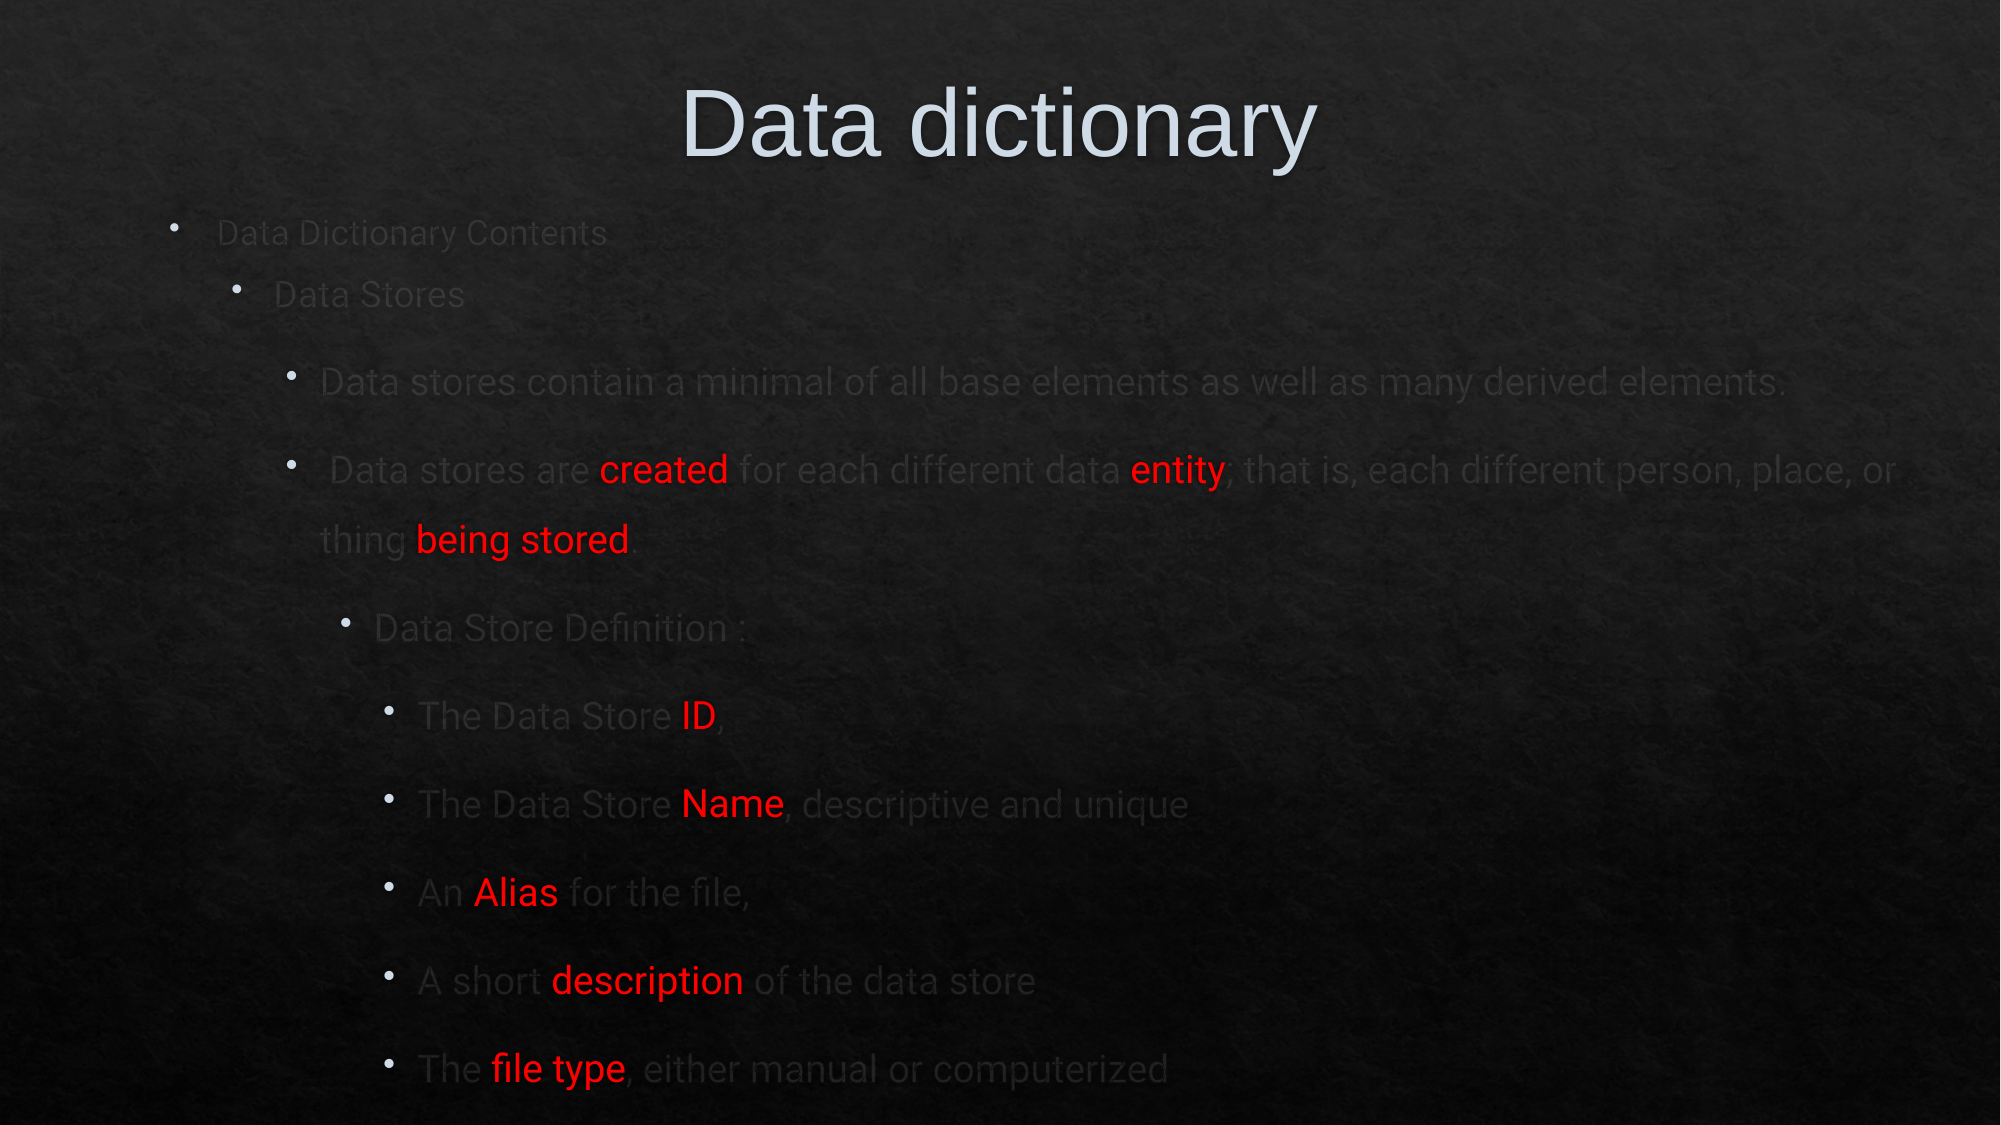

# Data dictionary
Data Dictionary Contents
Data Stores
Data stores contain a minimal of all base elements as well as many derived elements.
 Data stores are created for each different data entity; that is, each different person, place, or thing being stored.
Data Store Definition :
The Data Store ID,
The Data Store Name, descriptive and unique
An Alias for the file,
A short description of the data store
The file type, either manual or computerized